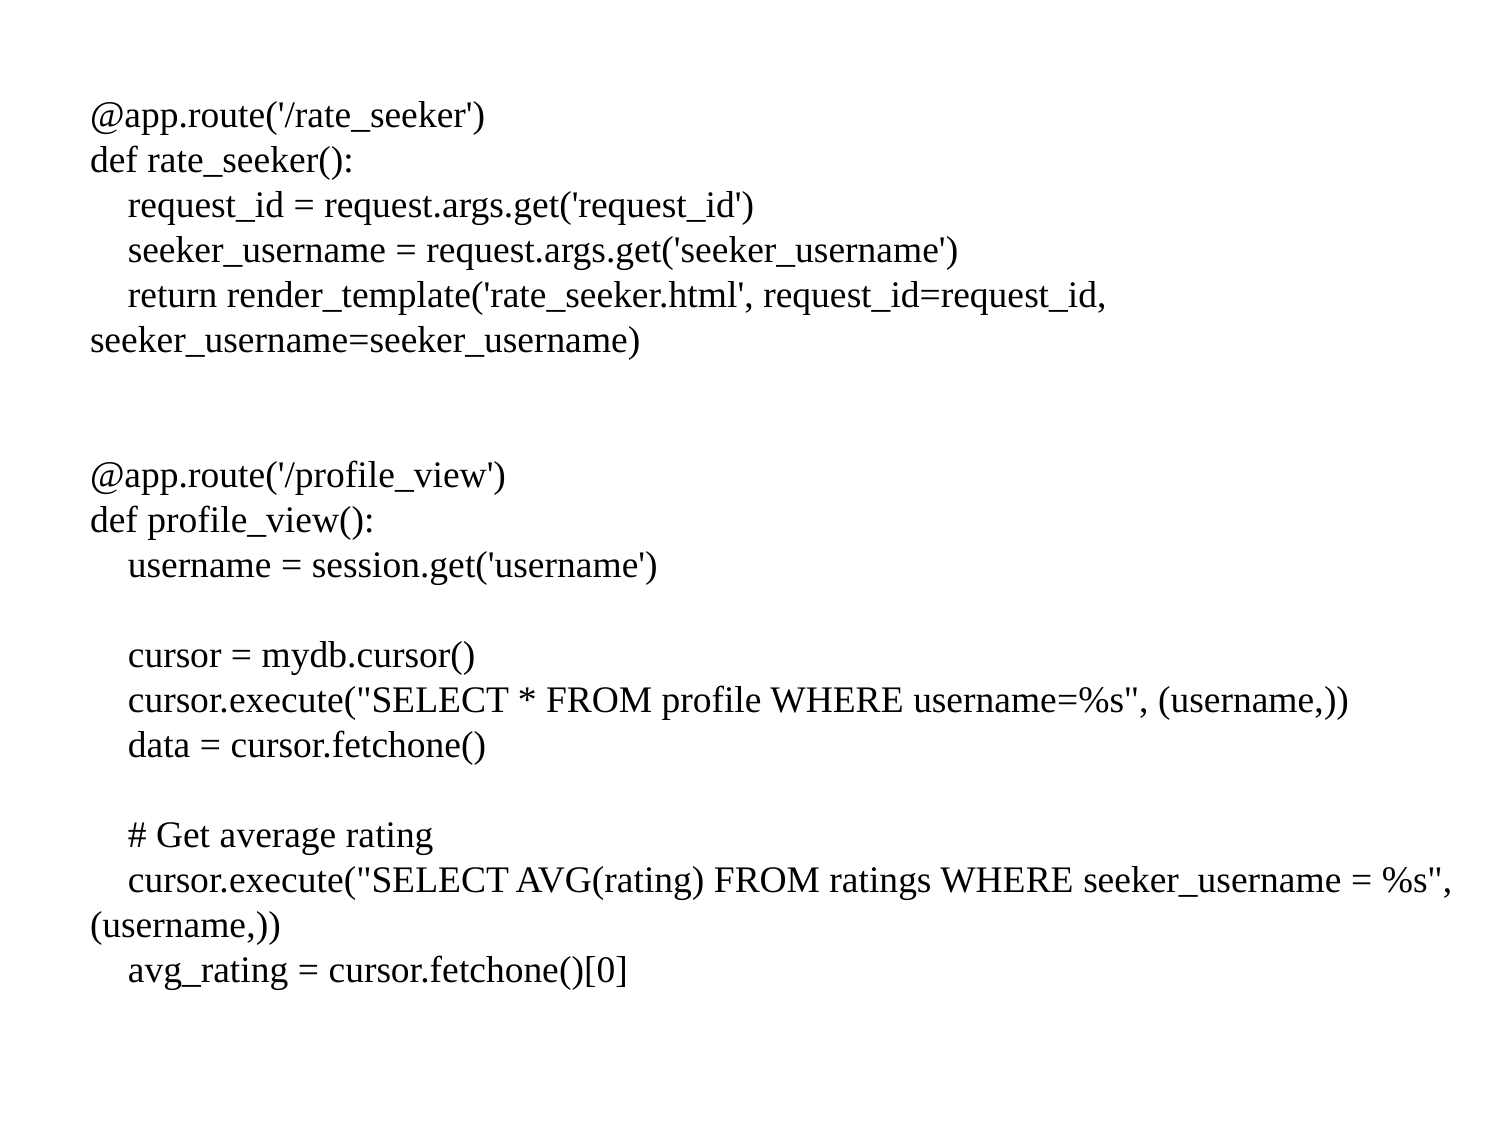

@app.route('/rate_seeker')
def rate_seeker():
    request_id = request.args.get('request_id')
    seeker_username = request.args.get('seeker_username')
    return render_template('rate_seeker.html', request_id=request_id, seeker_username=seeker_username)

@app.route('/profile_view')
def profile_view():
    username = session.get('username')

    cursor = mydb.cursor()
    cursor.execute("SELECT * FROM profile WHERE username=%s", (username,))
    data = cursor.fetchone()

    # Get average rating
    cursor.execute("SELECT AVG(rating) FROM ratings WHERE seeker_username = %s", (username,))
    avg_rating = cursor.fetchone()[0]